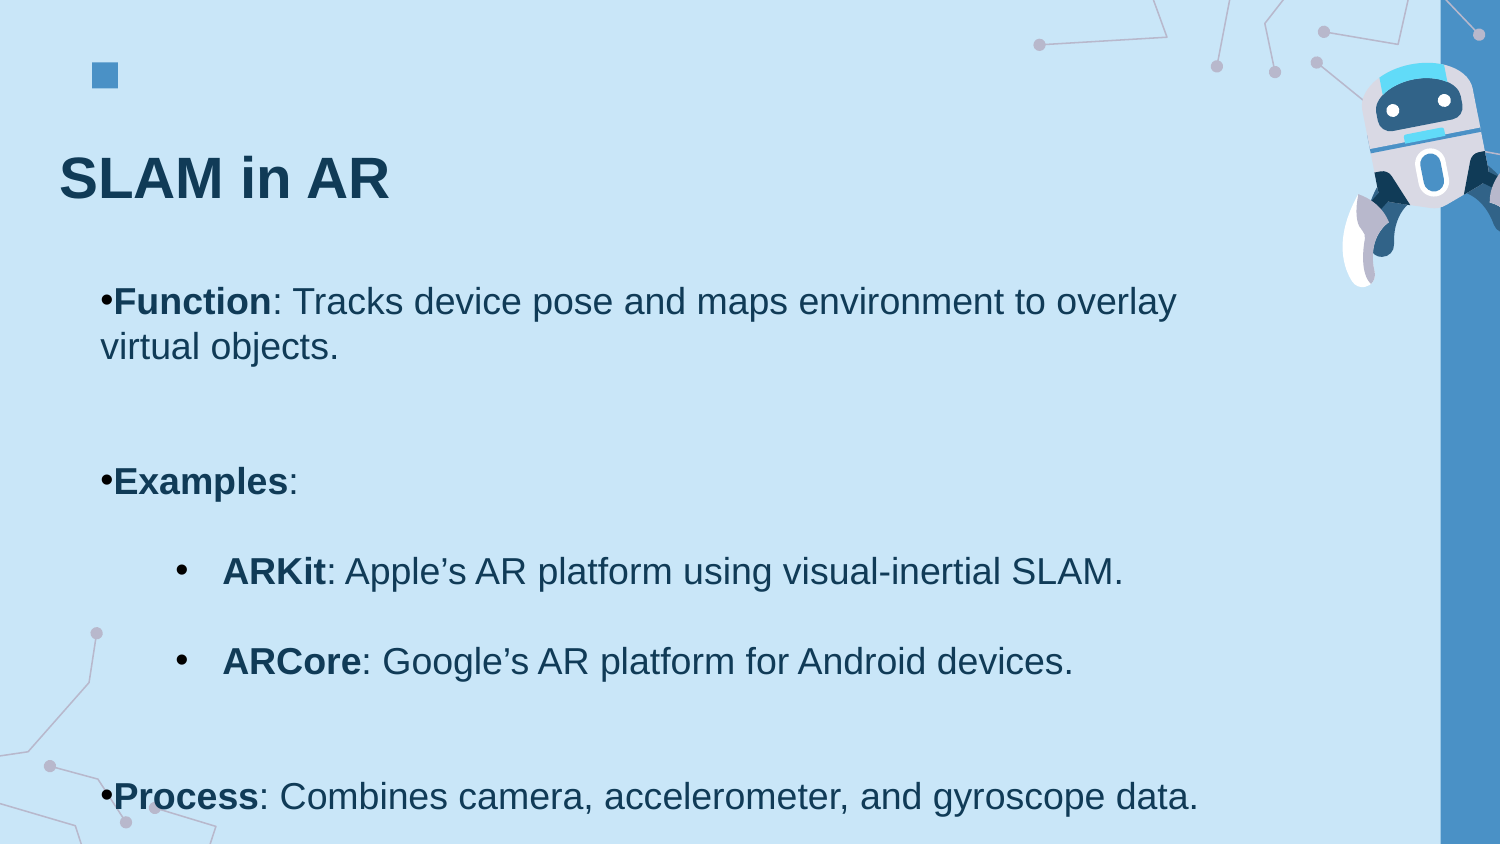

# SLAM in AR
Function: Tracks device pose and maps environment to overlay virtual objects.

Examples:

ARKit: Apple’s AR platform using visual-inertial SLAM.

ARCore: Google’s AR platform for Android devices.

Process: Combines camera, accelerometer, and gyroscope data.